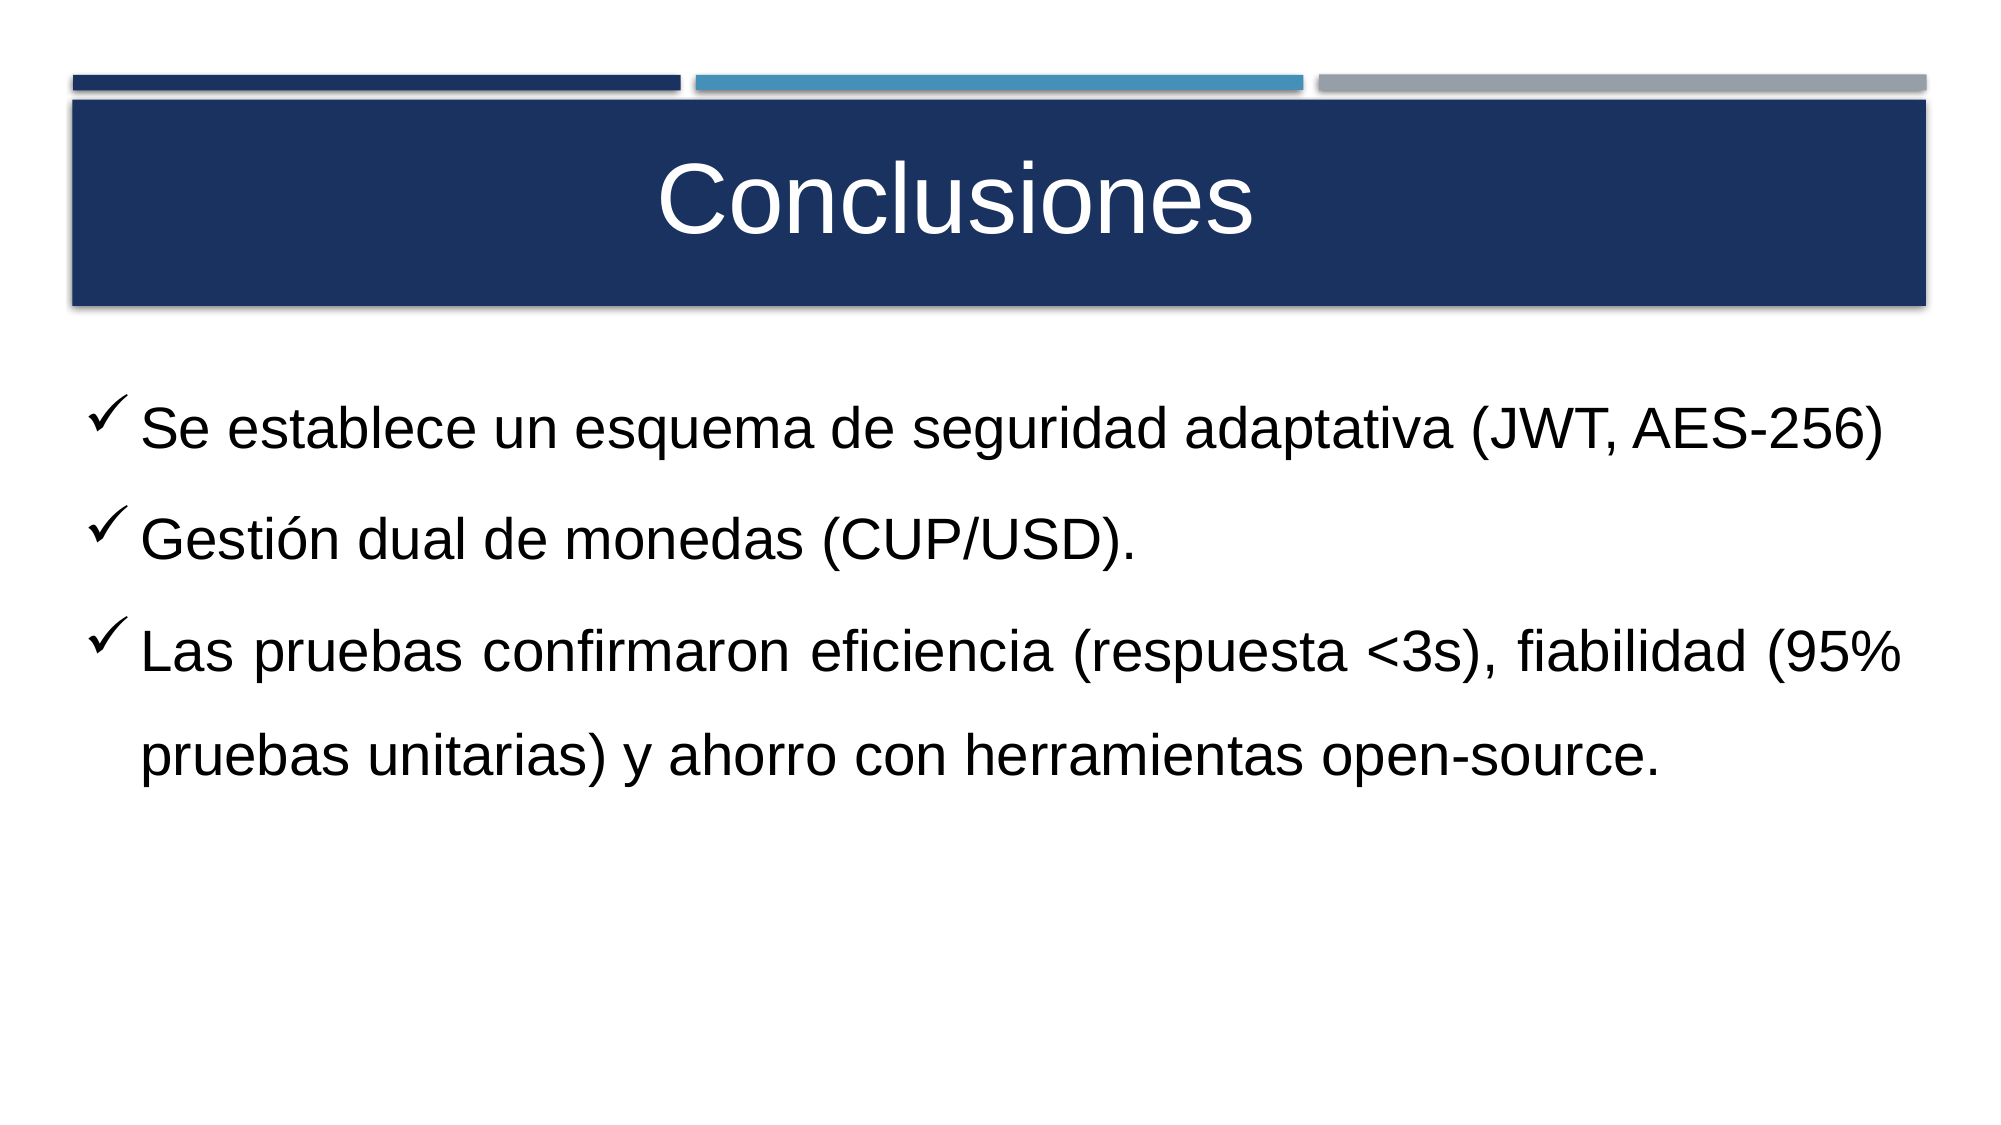

Conclusiones
Se establece un esquema de seguridad adaptativa (JWT, AES-256)
Gestión dual de monedas (CUP/USD).
Las pruebas confirmaron eficiencia (respuesta <3s), fiabilidad (95% pruebas unitarias) y ahorro con herramientas open-source.